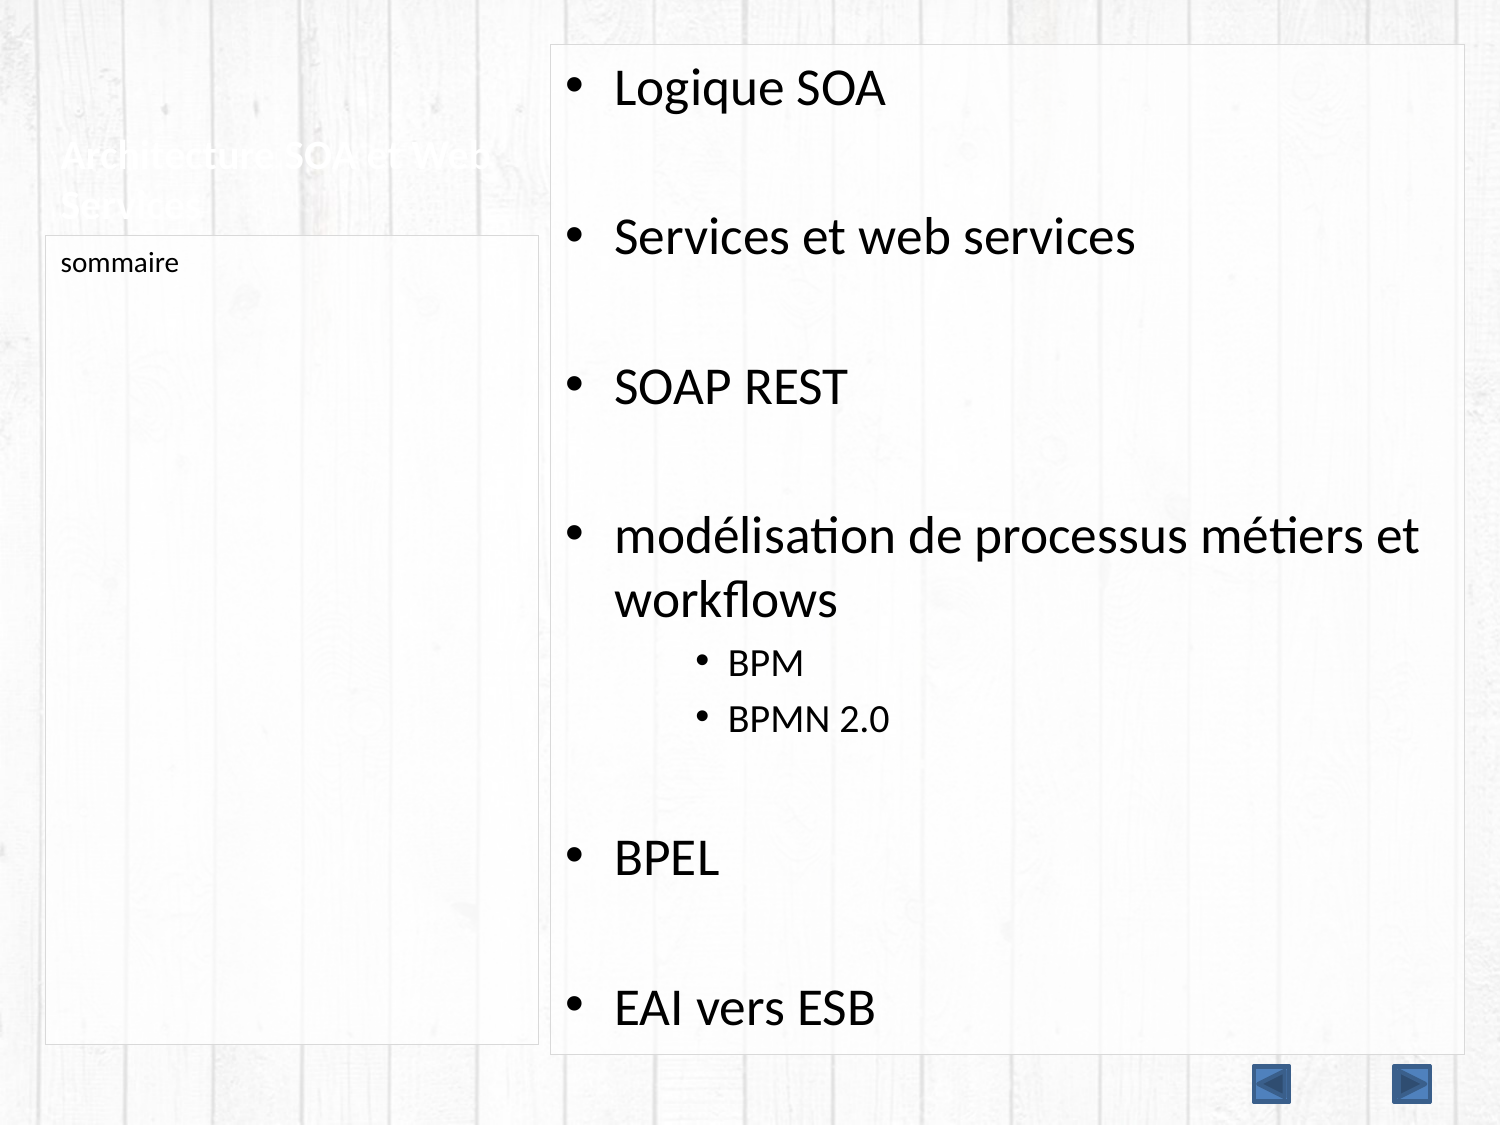

# Architecture SOA et Web Services
Logique SOA

Services et web services

SOAP REST

modélisation de processus métiers et workflows
BPM
BPMN 2.0

BPEL

EAI vers ESB
sommaire